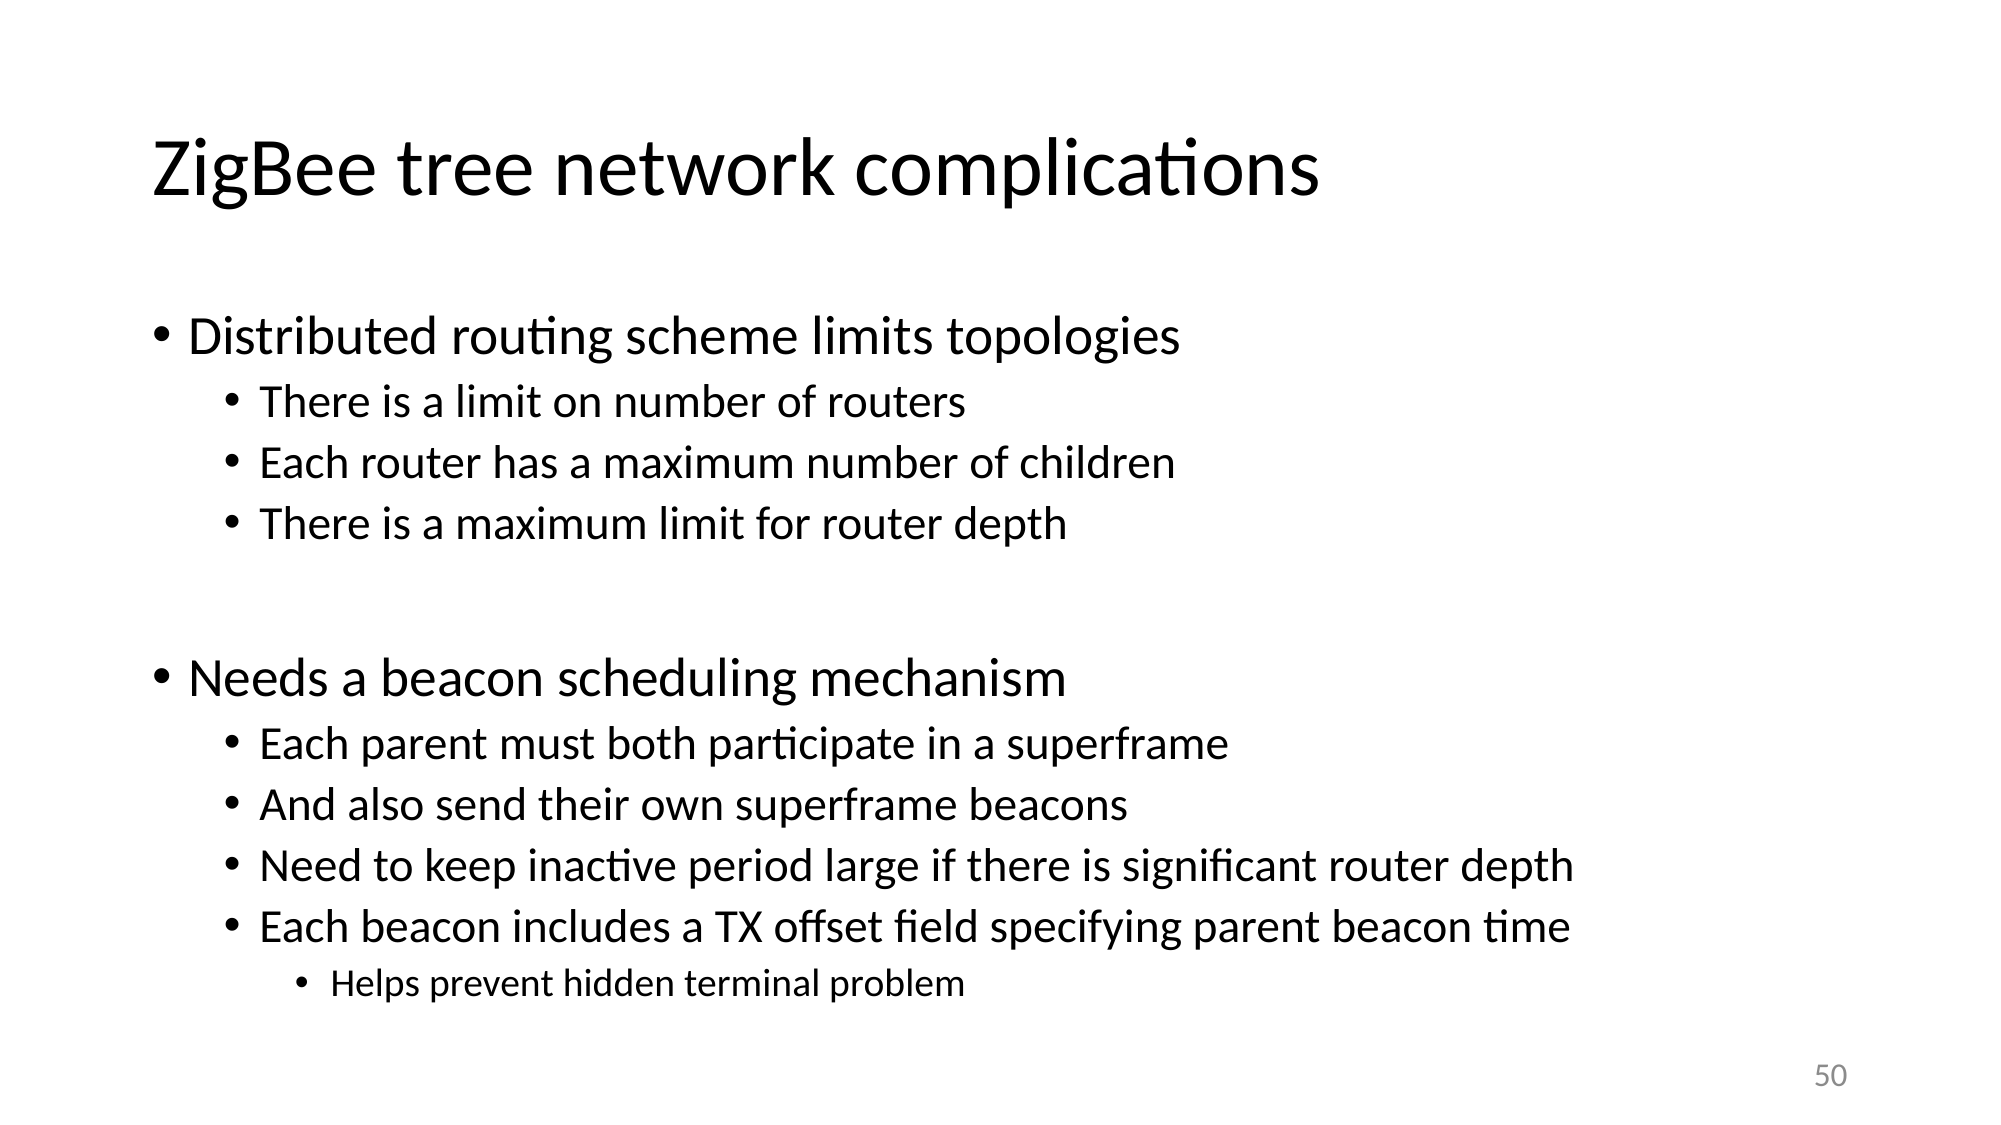

# ZigBee tree network complications
Distributed routing scheme limits topologies
There is a limit on number of routers
Each router has a maximum number of children
There is a maximum limit for router depth

Needs a beacon scheduling mechanism
Each parent must both participate in a superframe
And also send their own superframe beacons
Need to keep inactive period large if there is significant router depth
Each beacon includes a TX offset field specifying parent beacon time
Helps prevent hidden terminal problem
50